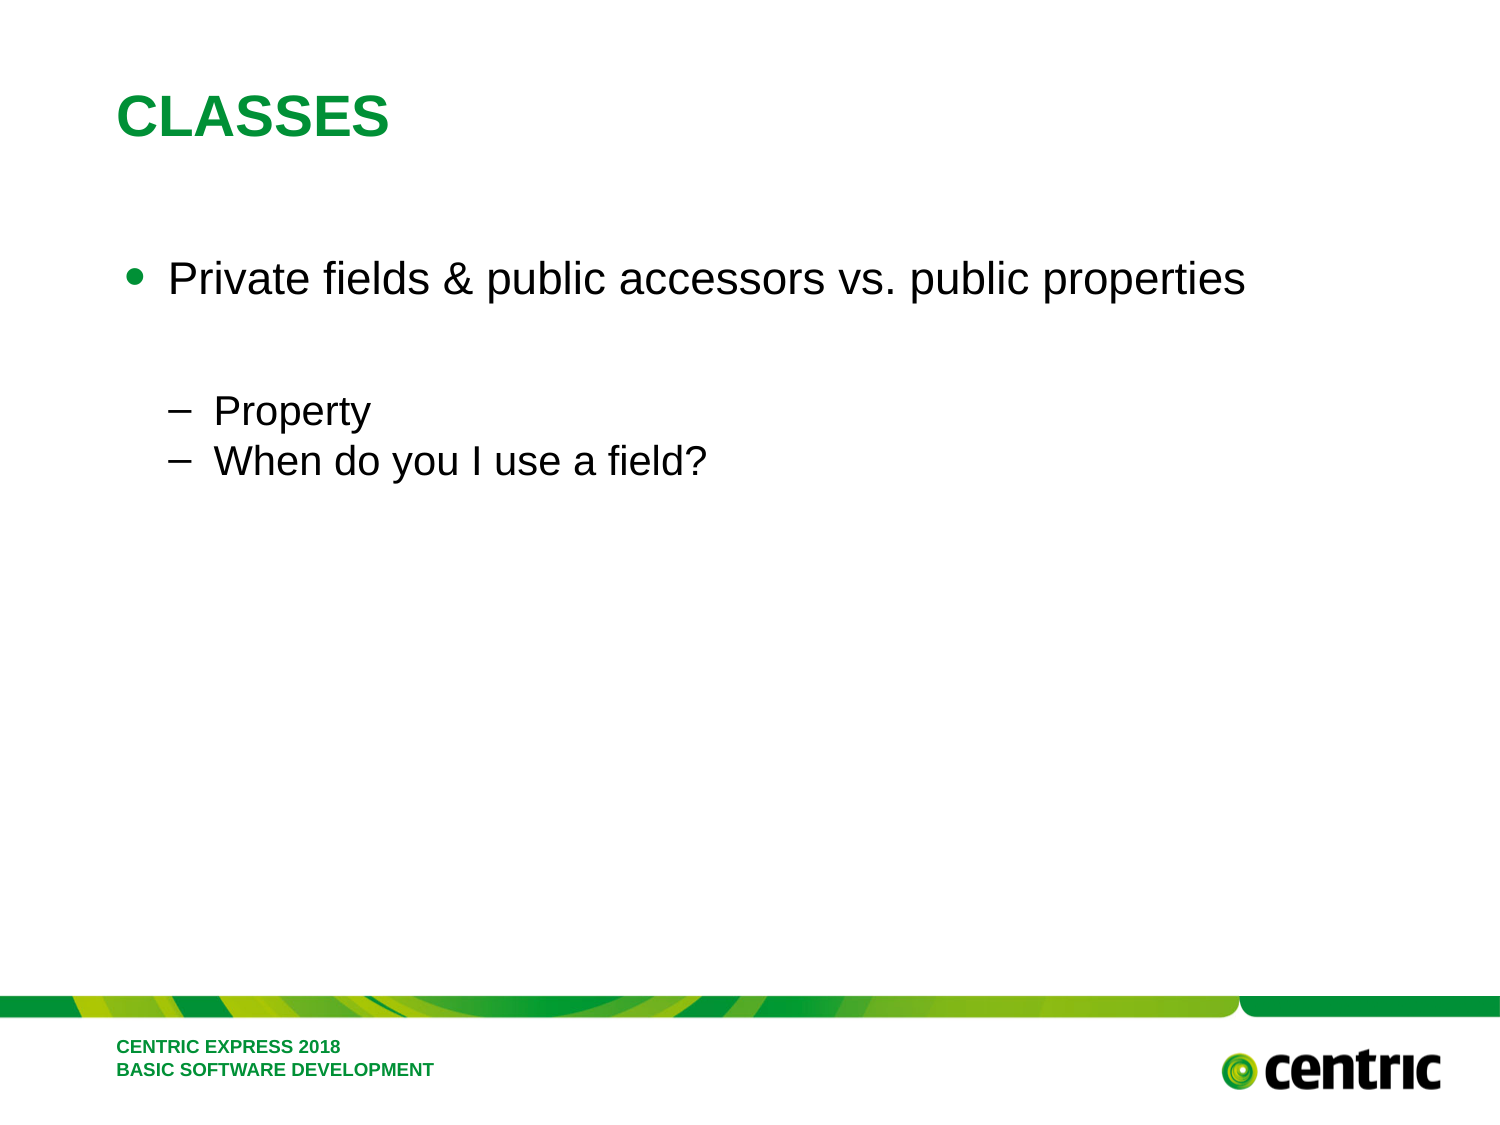

# Classes
Private fields & public accessors vs. public properties

Property
When do you I use a field?

CENTRIC EXPRESS 2018                               BASIC SOFTWARE DEVELOPMENT
February 26, 2018